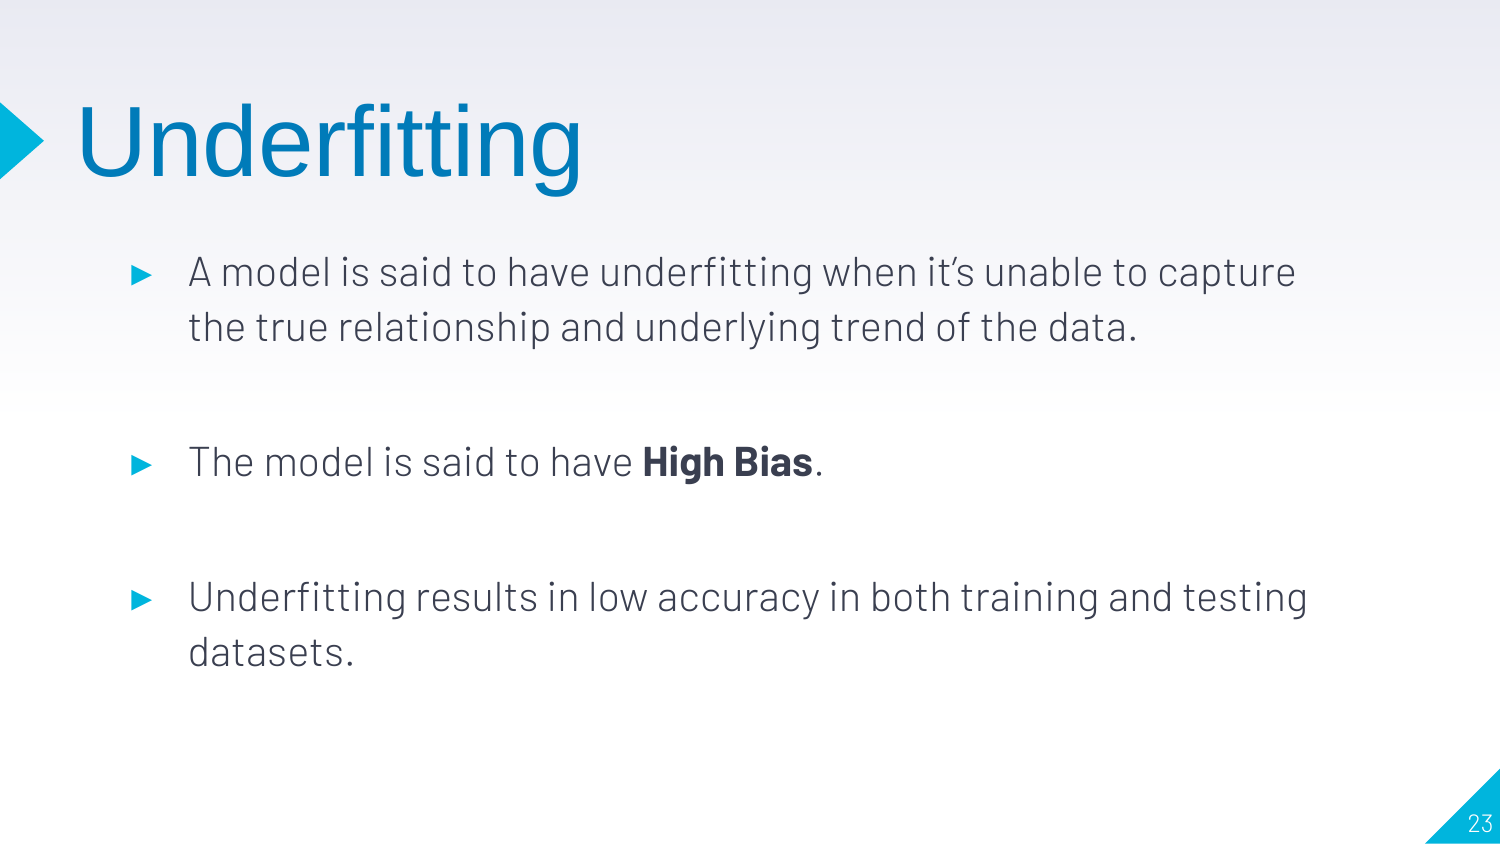

# Underfitting
A model is said to have underfitting when it’s unable to capture the true relationship and underlying trend of the data.

The model is said to have High Bias.

Underfitting results in low accuracy in both training and testing datasets.

23